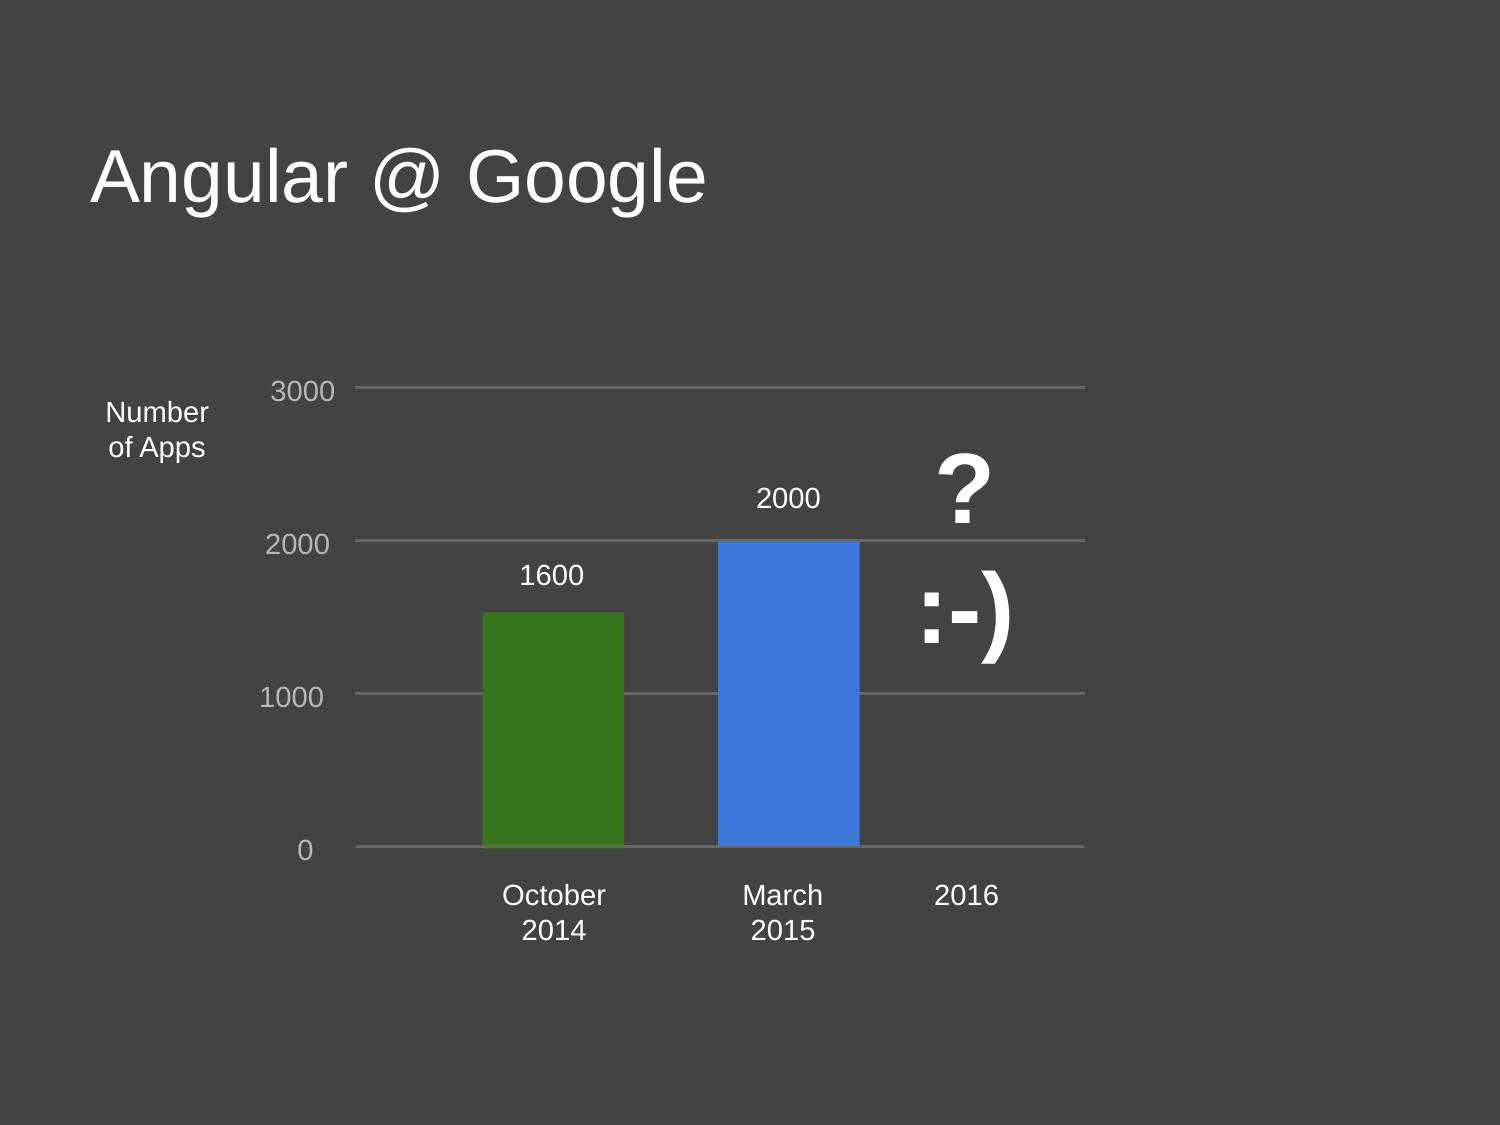

# Angular @ Google
3000
Number of Apps
?
:-)
2016

2000

March
2015

2000
1600

1000
0

October 2014